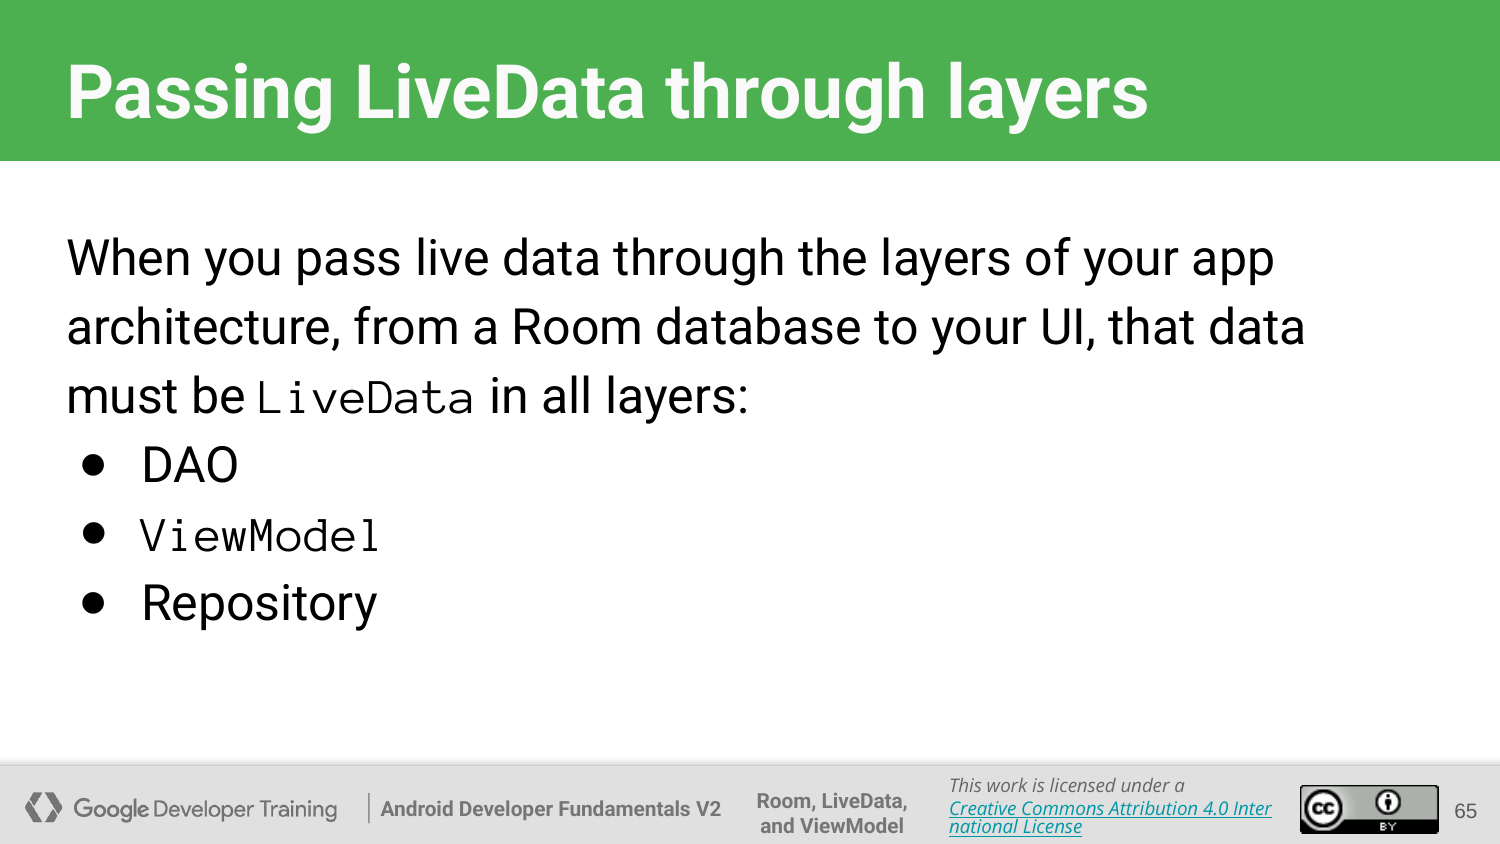

# Passing LiveData through layers

When you pass live data through the layers of your app architecture, from a Room database to your UI, that data must be LiveData in all layers:
DAO
ViewModel
Repository

65